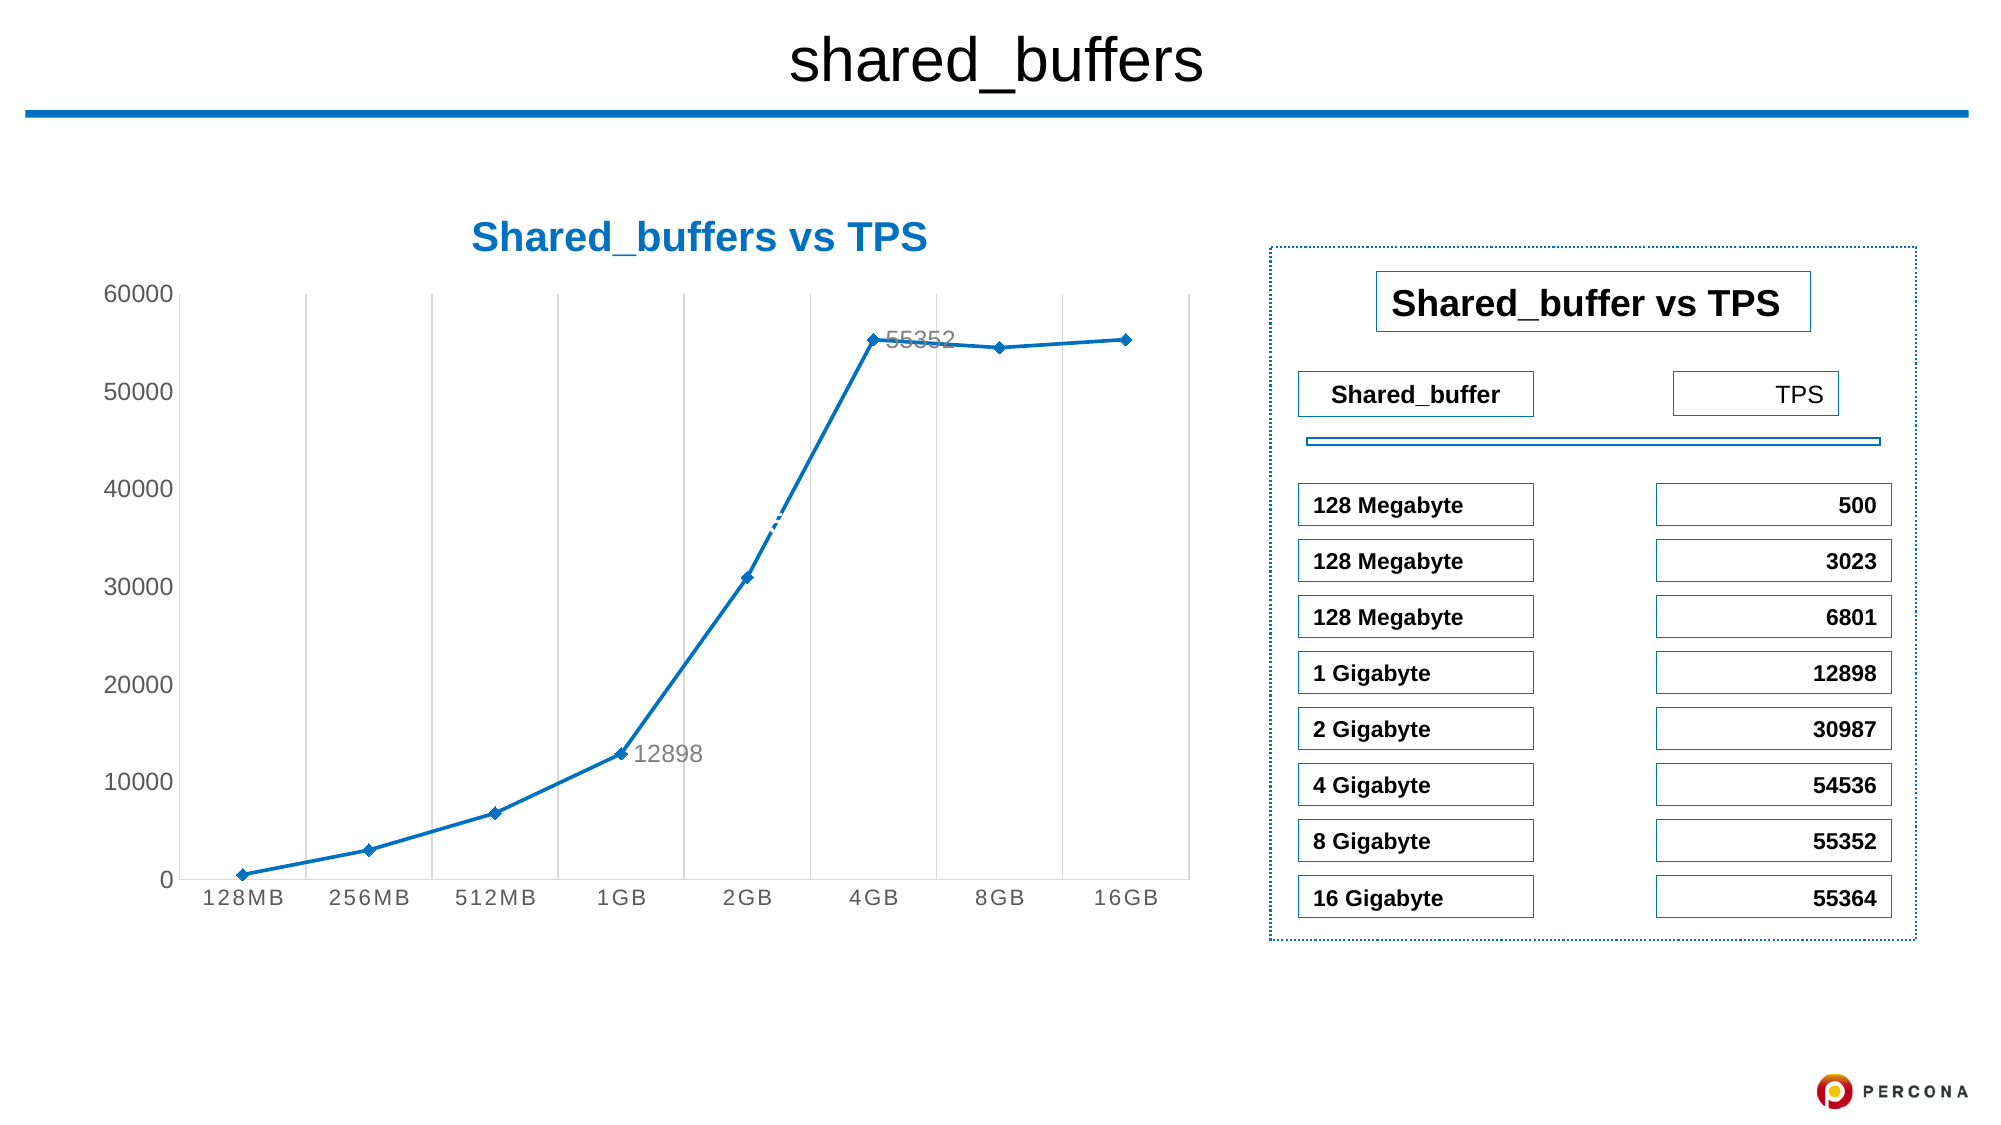

# shared_buffers
Shared_buffers vs TPS

### Chart

| Category | Series 1 |
|---|---|
| 128MB | 500.0 |
| 256MB | 3023.0 |
| 512MB | 6801.0 |
| 1GB | 12898.0 |
| 2GB | 30987.0 |
| 4GB | 55352.0 |
| 8GB | 54536.0 |
| 16GB | 55364.0 |
Shared_buffer vs TPS
TPS
Shared_buffer

128 Megabyte
500
35%
128 Megabyte
3023
128 Megabyte
6801
1 Gigabyte
12898
2 Gigabyte
30987
4 Gigabyte
54536
8 Gigabyte
55352
16 Gigabyte
55364